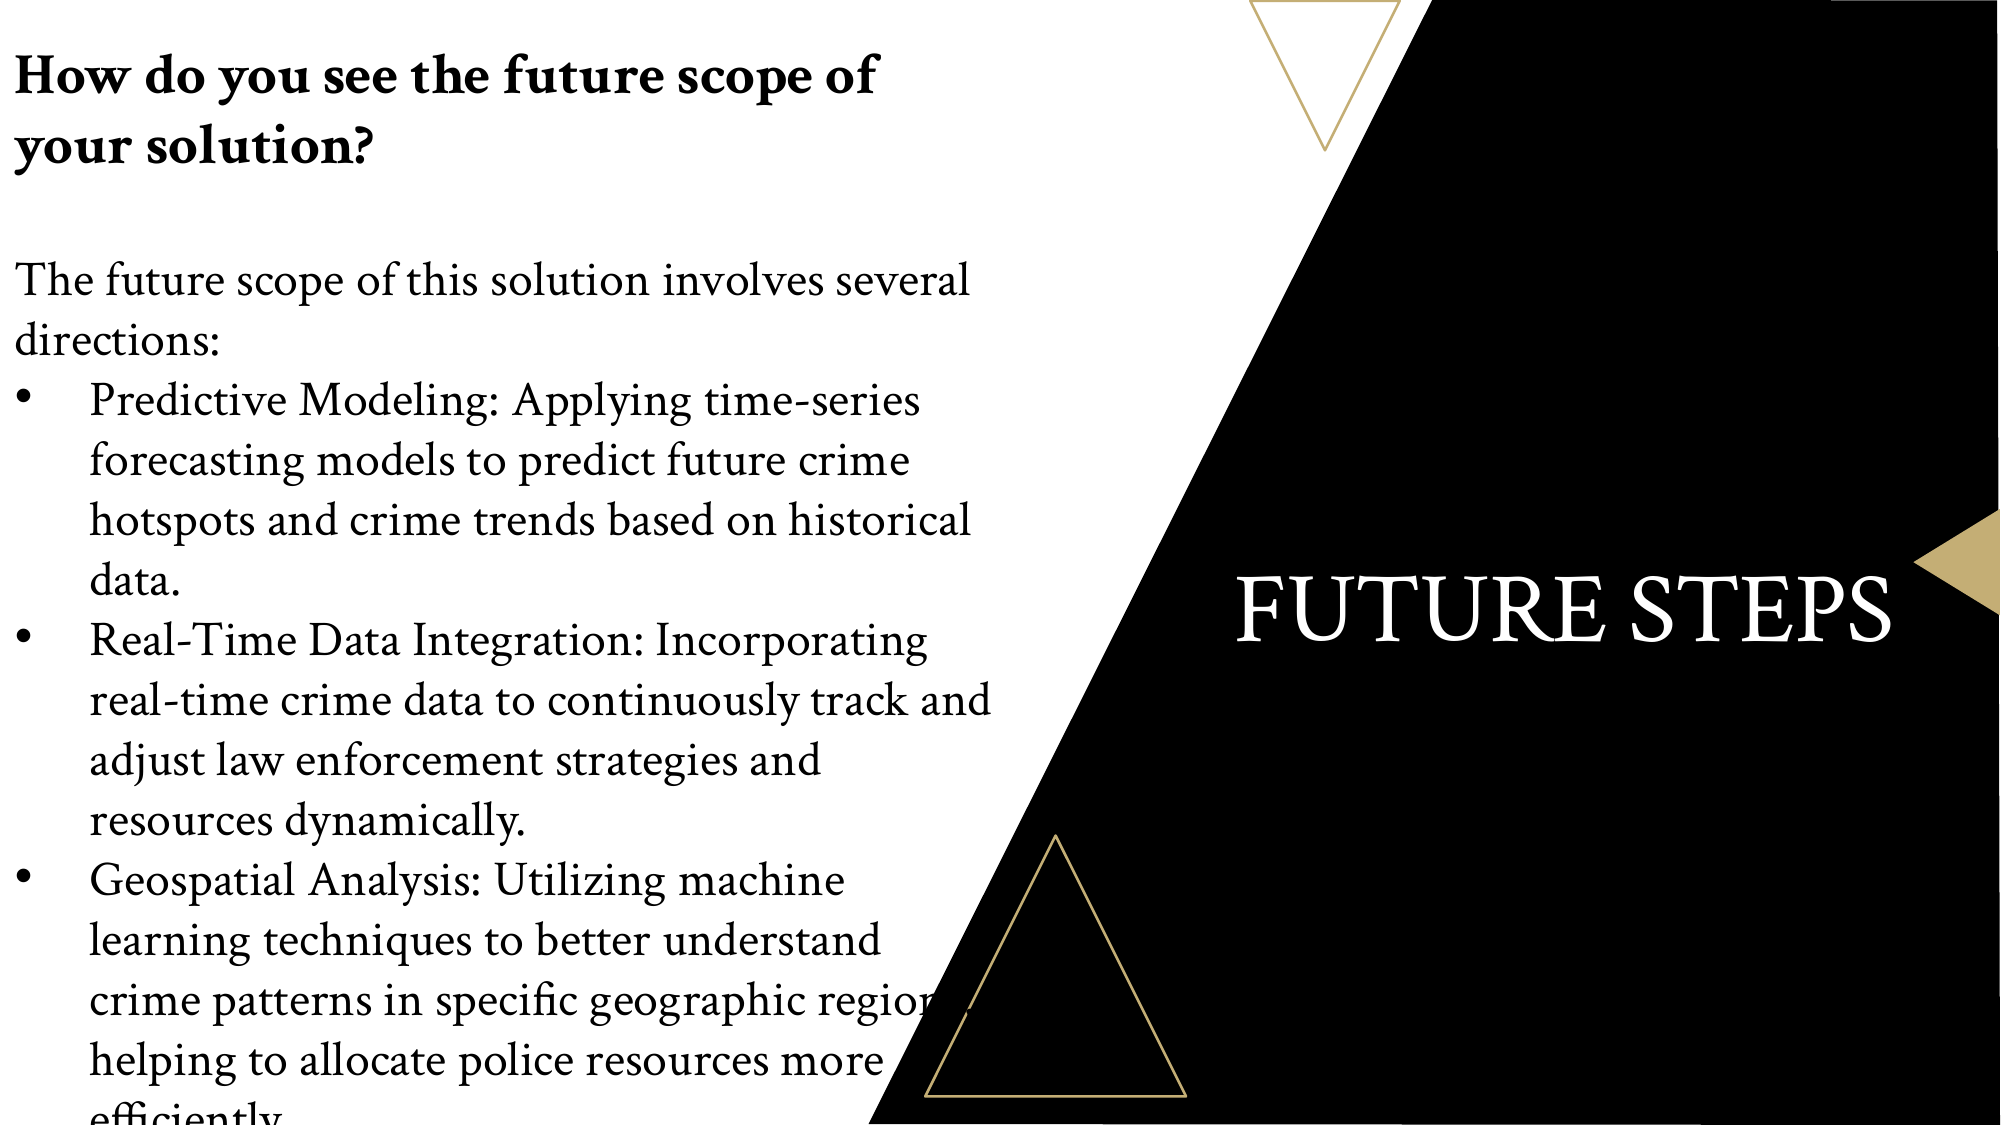

⁠How do you see the future scope of your solution?

The future scope of this solution involves several directions:
Predictive Modeling: Applying time-series forecasting models to predict future crime hotspots and crime trends based on historical data.
Real-Time Data Integration: Incorporating real-time crime data to continuously track and adjust law enforcement strategies and resources dynamically.
Geospatial Analysis: Utilizing machine learning techniques to better understand crime patterns in specific geographic regions, helping to allocate police resources more efficiently.

# FUTURE STEPS